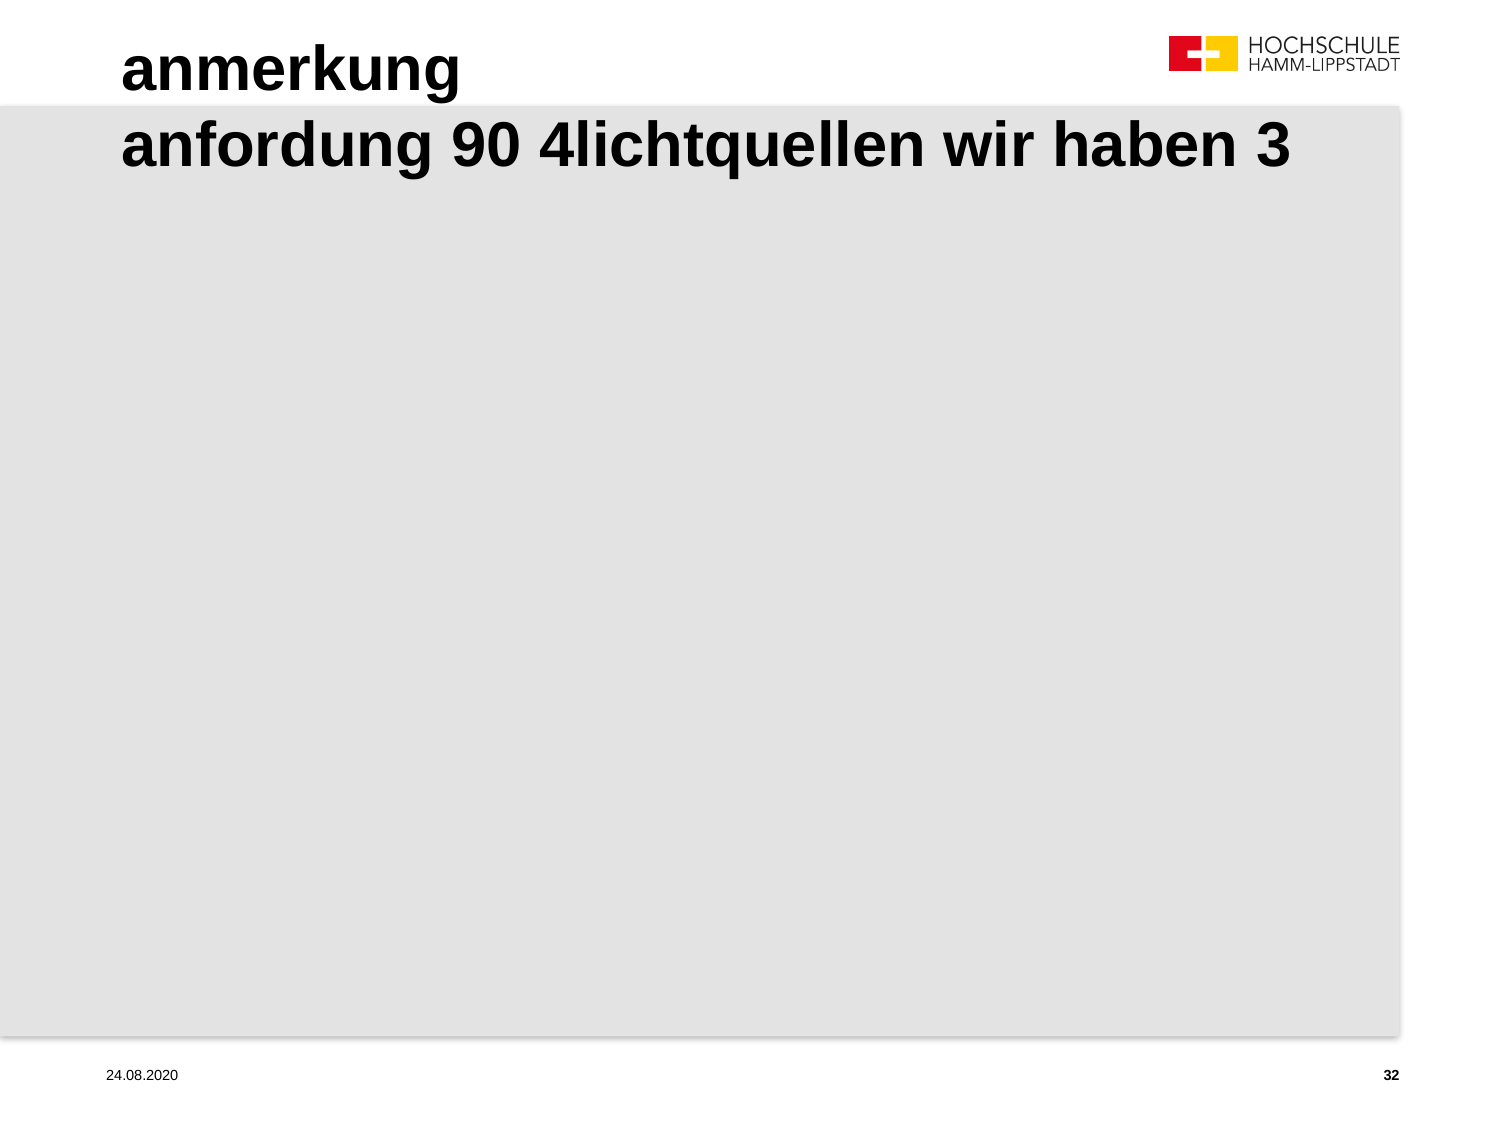

# anmerkung anfordung 90 4lichtquellen wir haben 3
24.08.2020
32